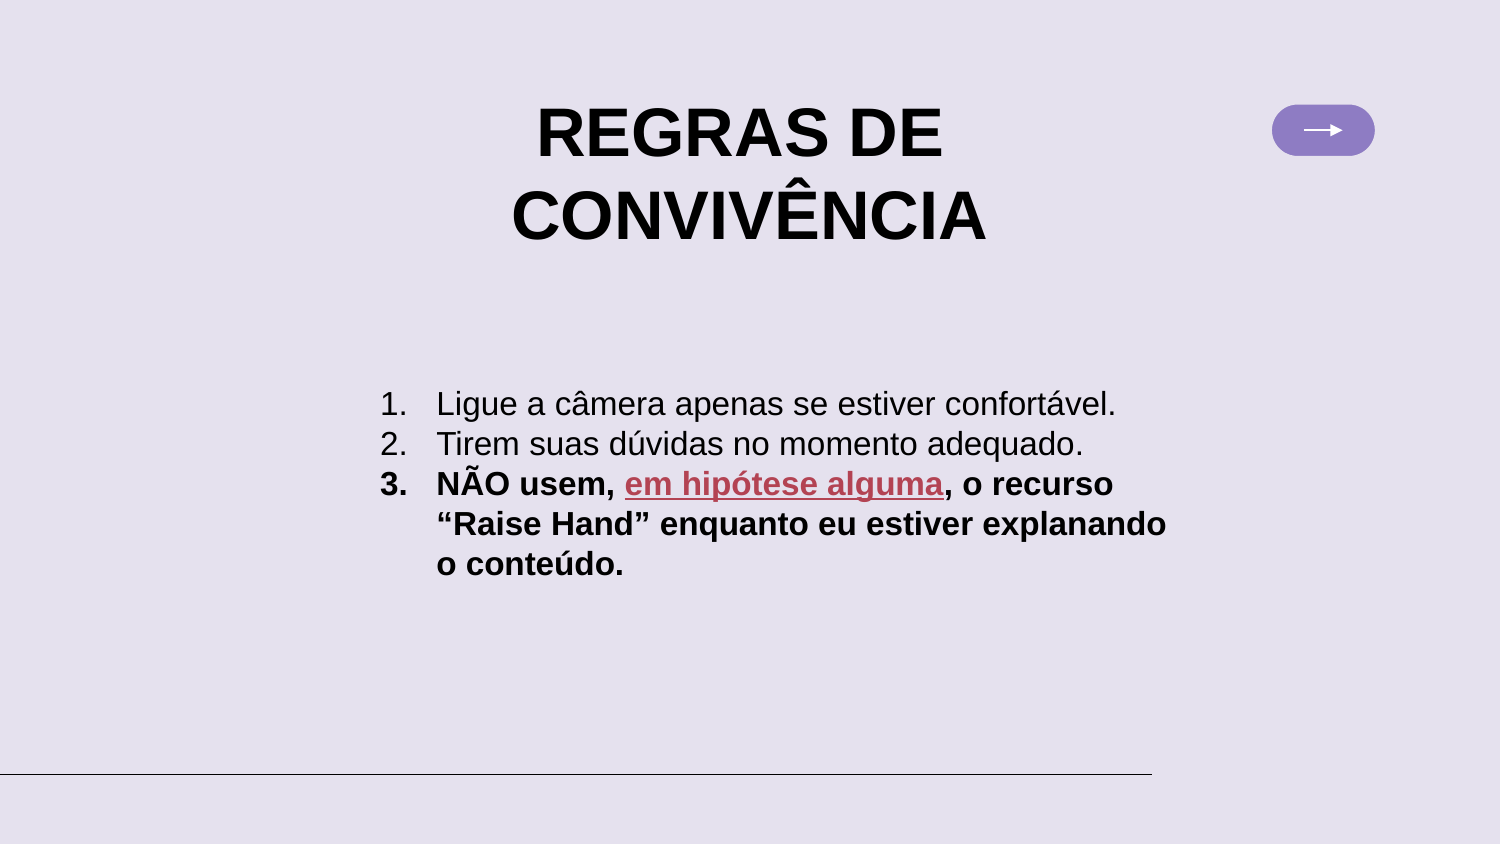

# REGRAS DE CONVIVÊNCIA
Ligue a câmera apenas se estiver confortável.
Tirem suas dúvidas no momento adequado.
NÃO usem, em hipótese alguma, o recurso “Raise Hand” enquanto eu estiver explanando o conteúdo.